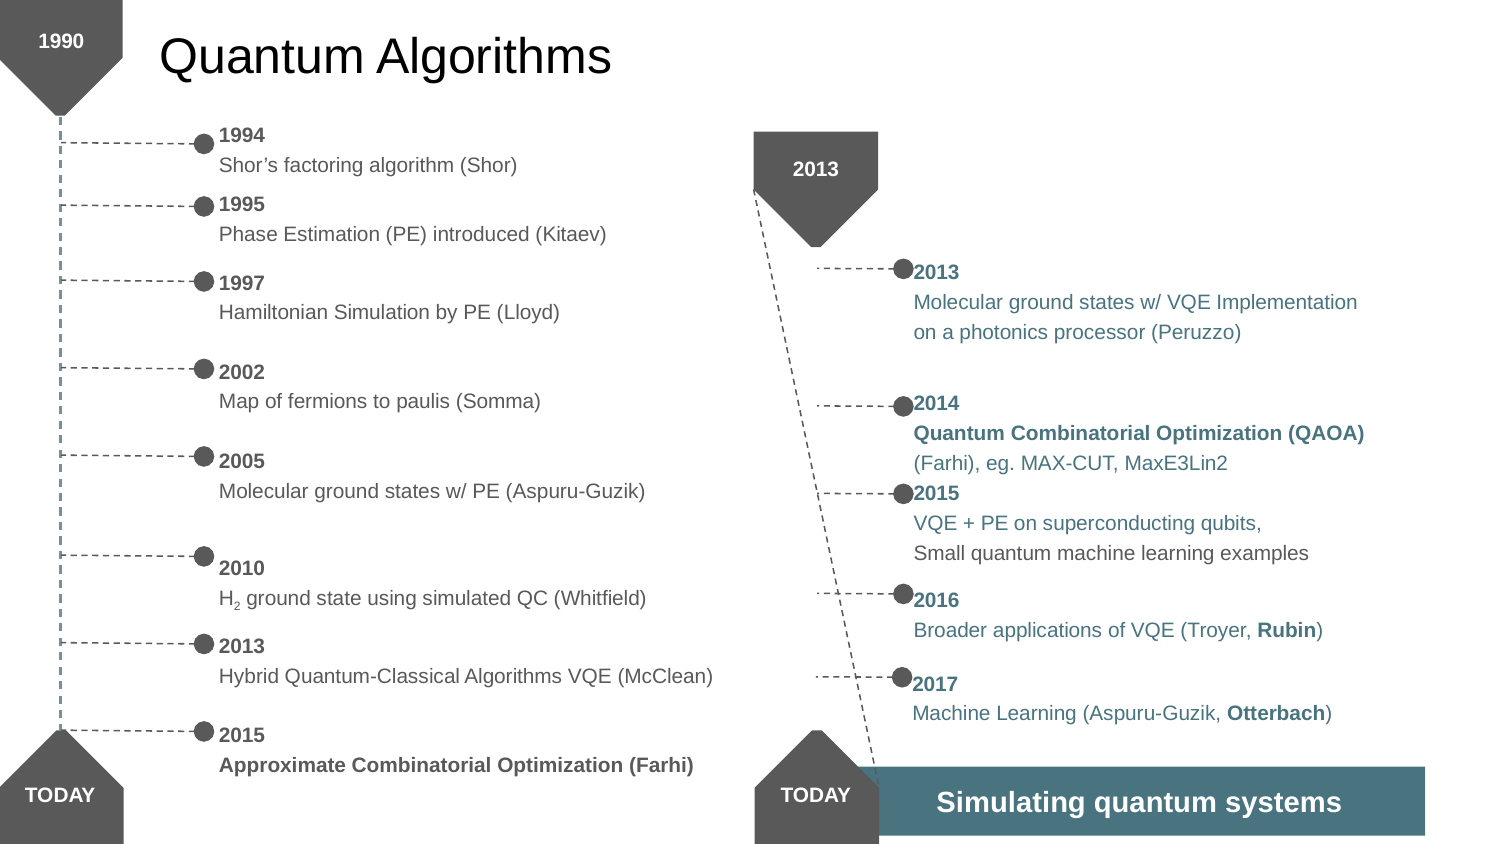

1990
# Quantum Algorithms
1994
Shor’s factoring algorithm (Shor)

2013
1995
Phase Estimation (PE) introduced (Kitaev)
2013
Molecular ground states w/ VQE Implementation on a photonics processor (Peruzzo)
1997
Hamiltonian Simulation by PE (Lloyd)
2002
Map of fermions to paulis (Somma)
2014
Quantum Combinatorial Optimization (QAOA) (Farhi), eg. MAX-CUT, MaxE3Lin2

2005
Molecular ground states w/ PE (Aspuru-Guzik)
2015
VQE + PE on superconducting qubits,
Small quantum machine learning examples

2010
H2 ground state using simulated QC (Whitfield)
2016
Broader applications of VQE (Troyer, Rubin)

2013
Hybrid Quantum-Classical Algorithms VQE (McClean)
2017
Machine Learning (Aspuru-Guzik, Otterbach)

2015
Approximate Combinatorial Optimization (Farhi)

TODAY
TODAY
Simulating quantum systems